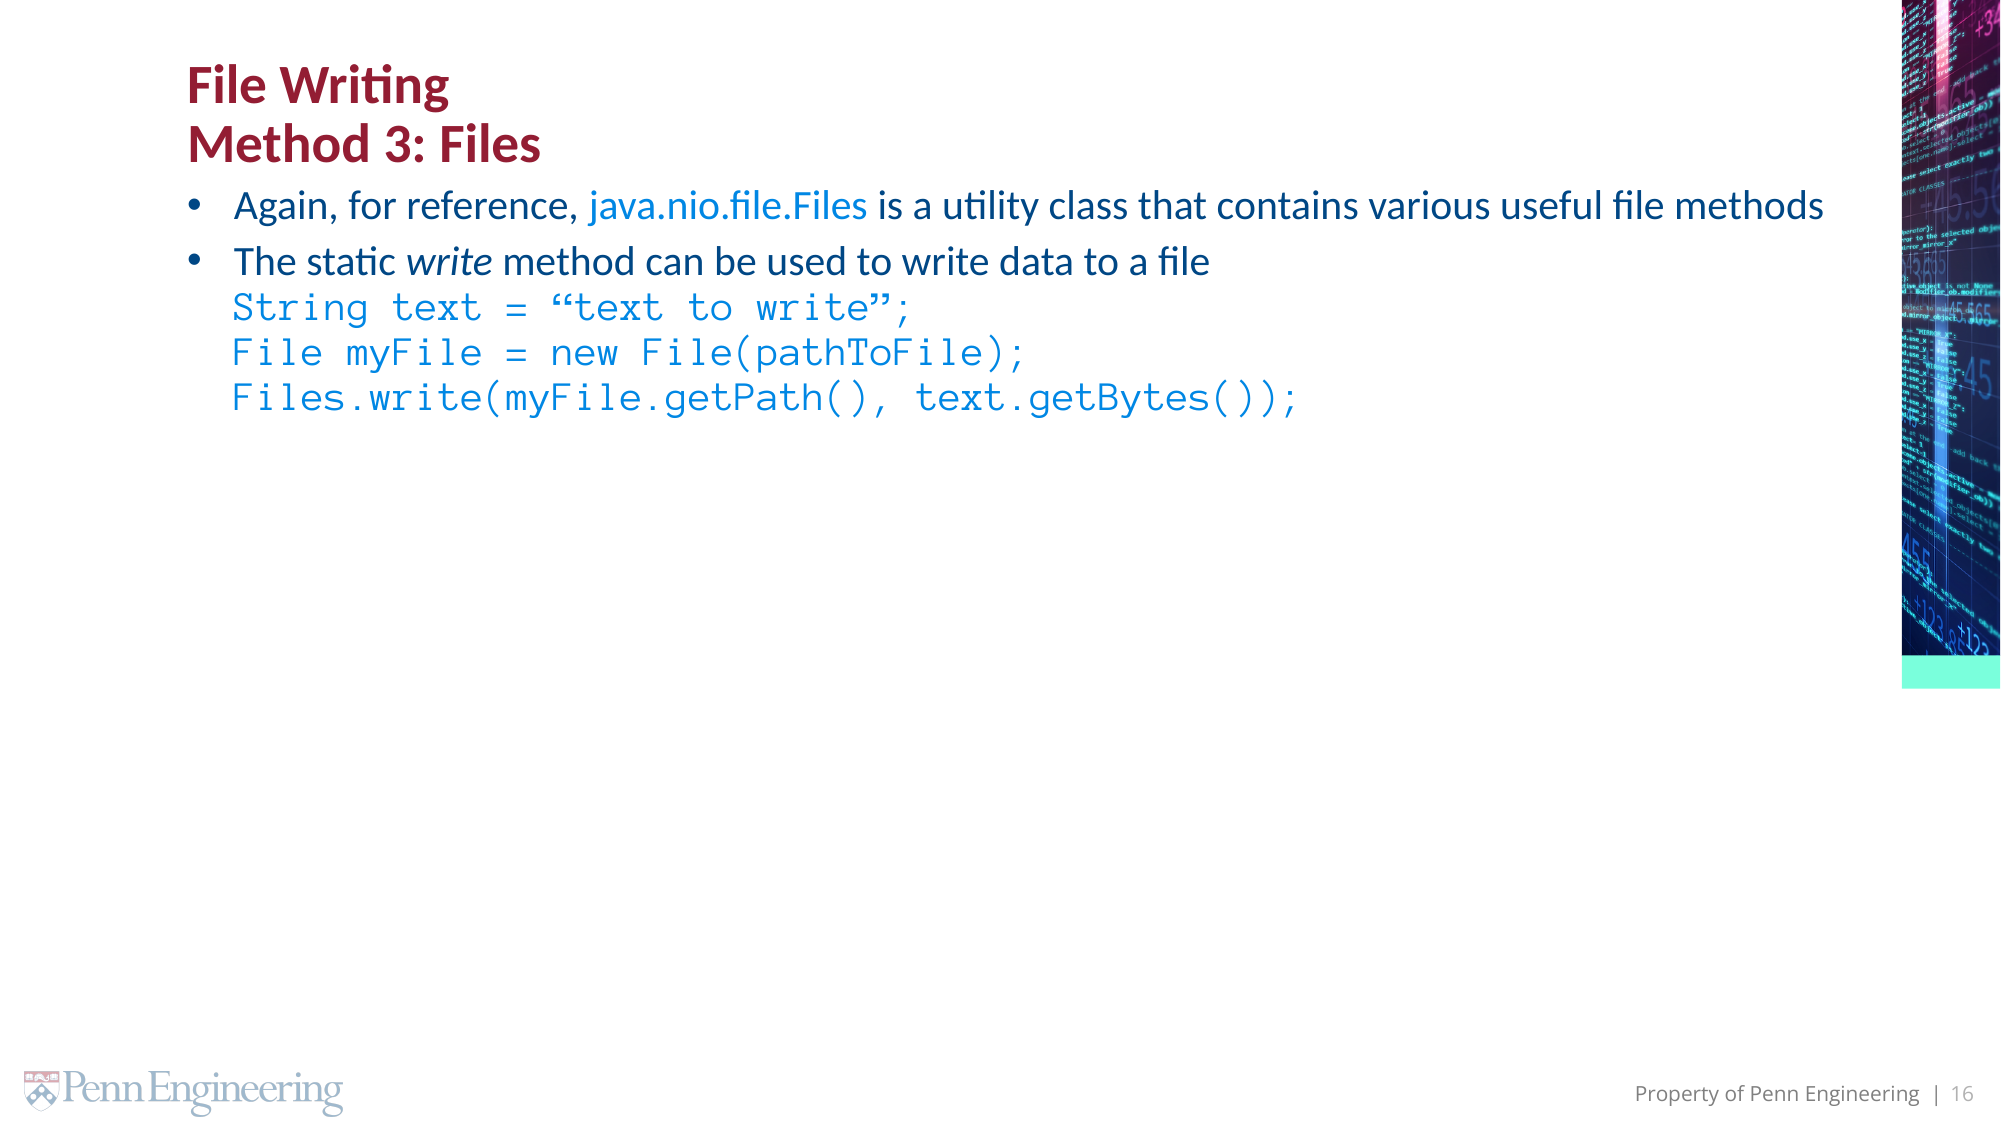

# File Writing Method 3: Files
Again, for reference, java.nio.file.Files is a utility class that contains various useful file methods
The static write method can be used to write data to a file
String text = “text to write”;
File myFile = new File(pathToFile);
Files.write(myFile.getPath(), text.getBytes());

16